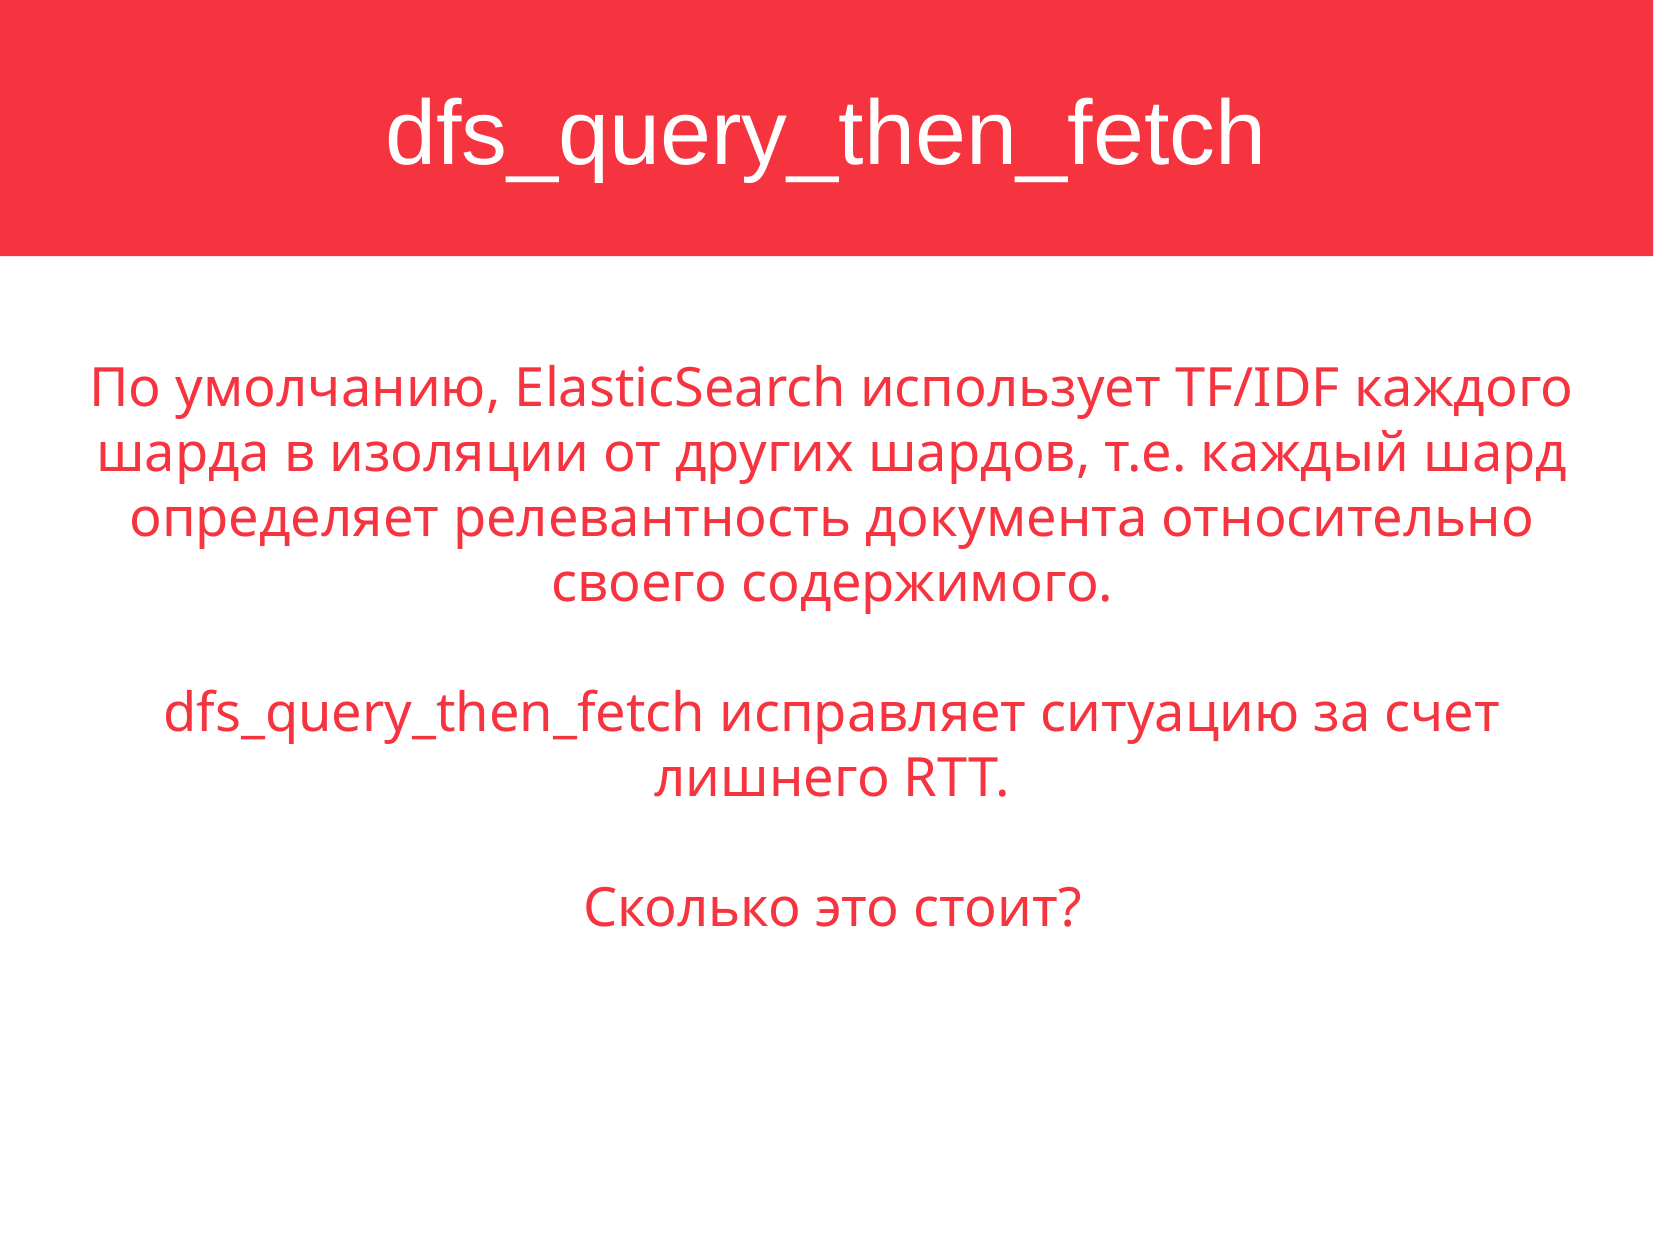

dfs_query_then_fetch
По умолчанию, ElasticSearch использует TF/IDF каждого шарда в изоляции от других шардов, т.е. каждый шард определяет релевантность документа относительно своего содержимого.

dfs_query_then_fetch исправляет ситуацию за счет лишнего RTT.

Сколько это стоит?